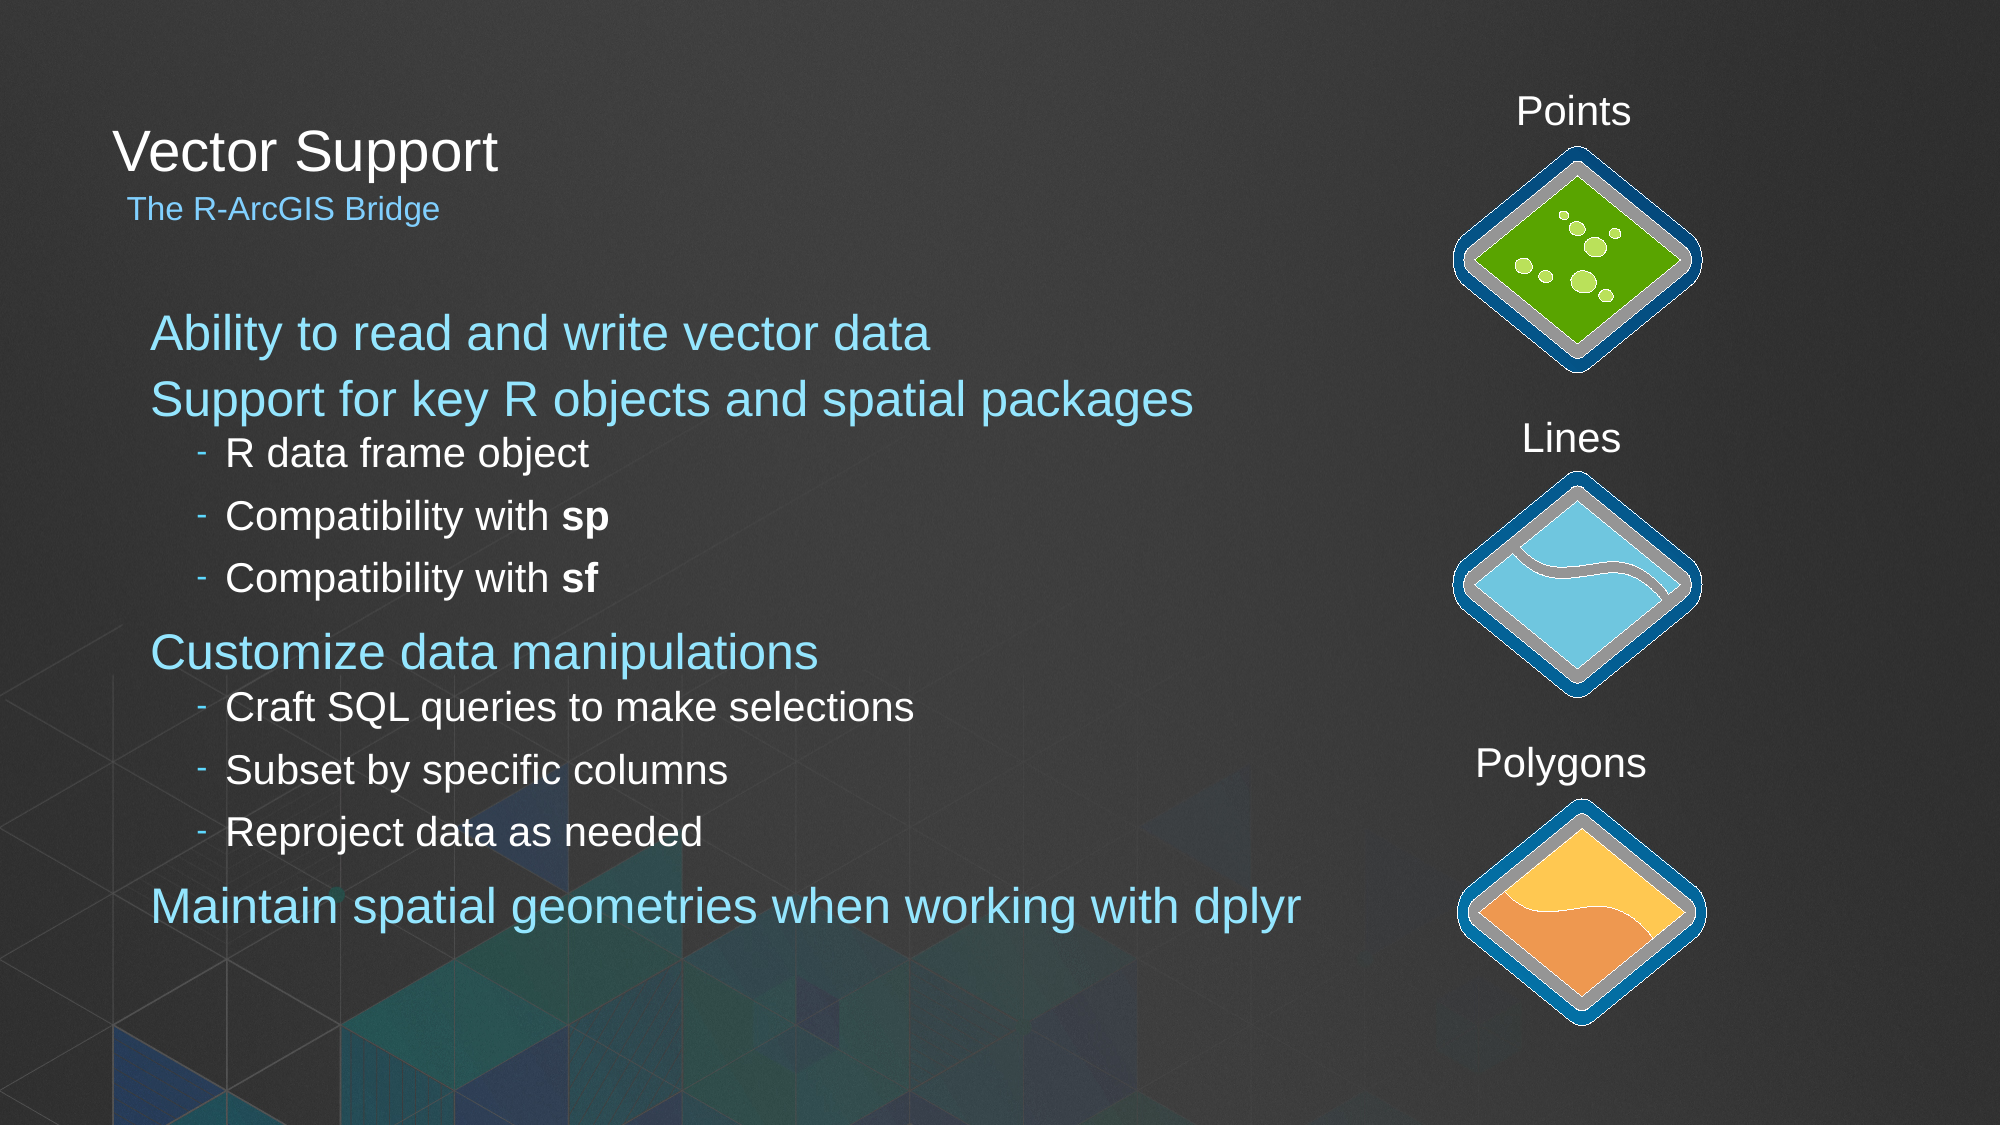

Points
# Vector Support

The R-ArcGIS Bridge

Ability to read and write vector data
Support for key R objects and spatial packages
R data frame object
Compatibility with sp
Compatibility with sf
Customize data manipulations
Craft SQL queries to make selections
Subset by specific columns
Reproject data as needed
Maintain spatial geometries when working with dplyr
Lines

Polygons